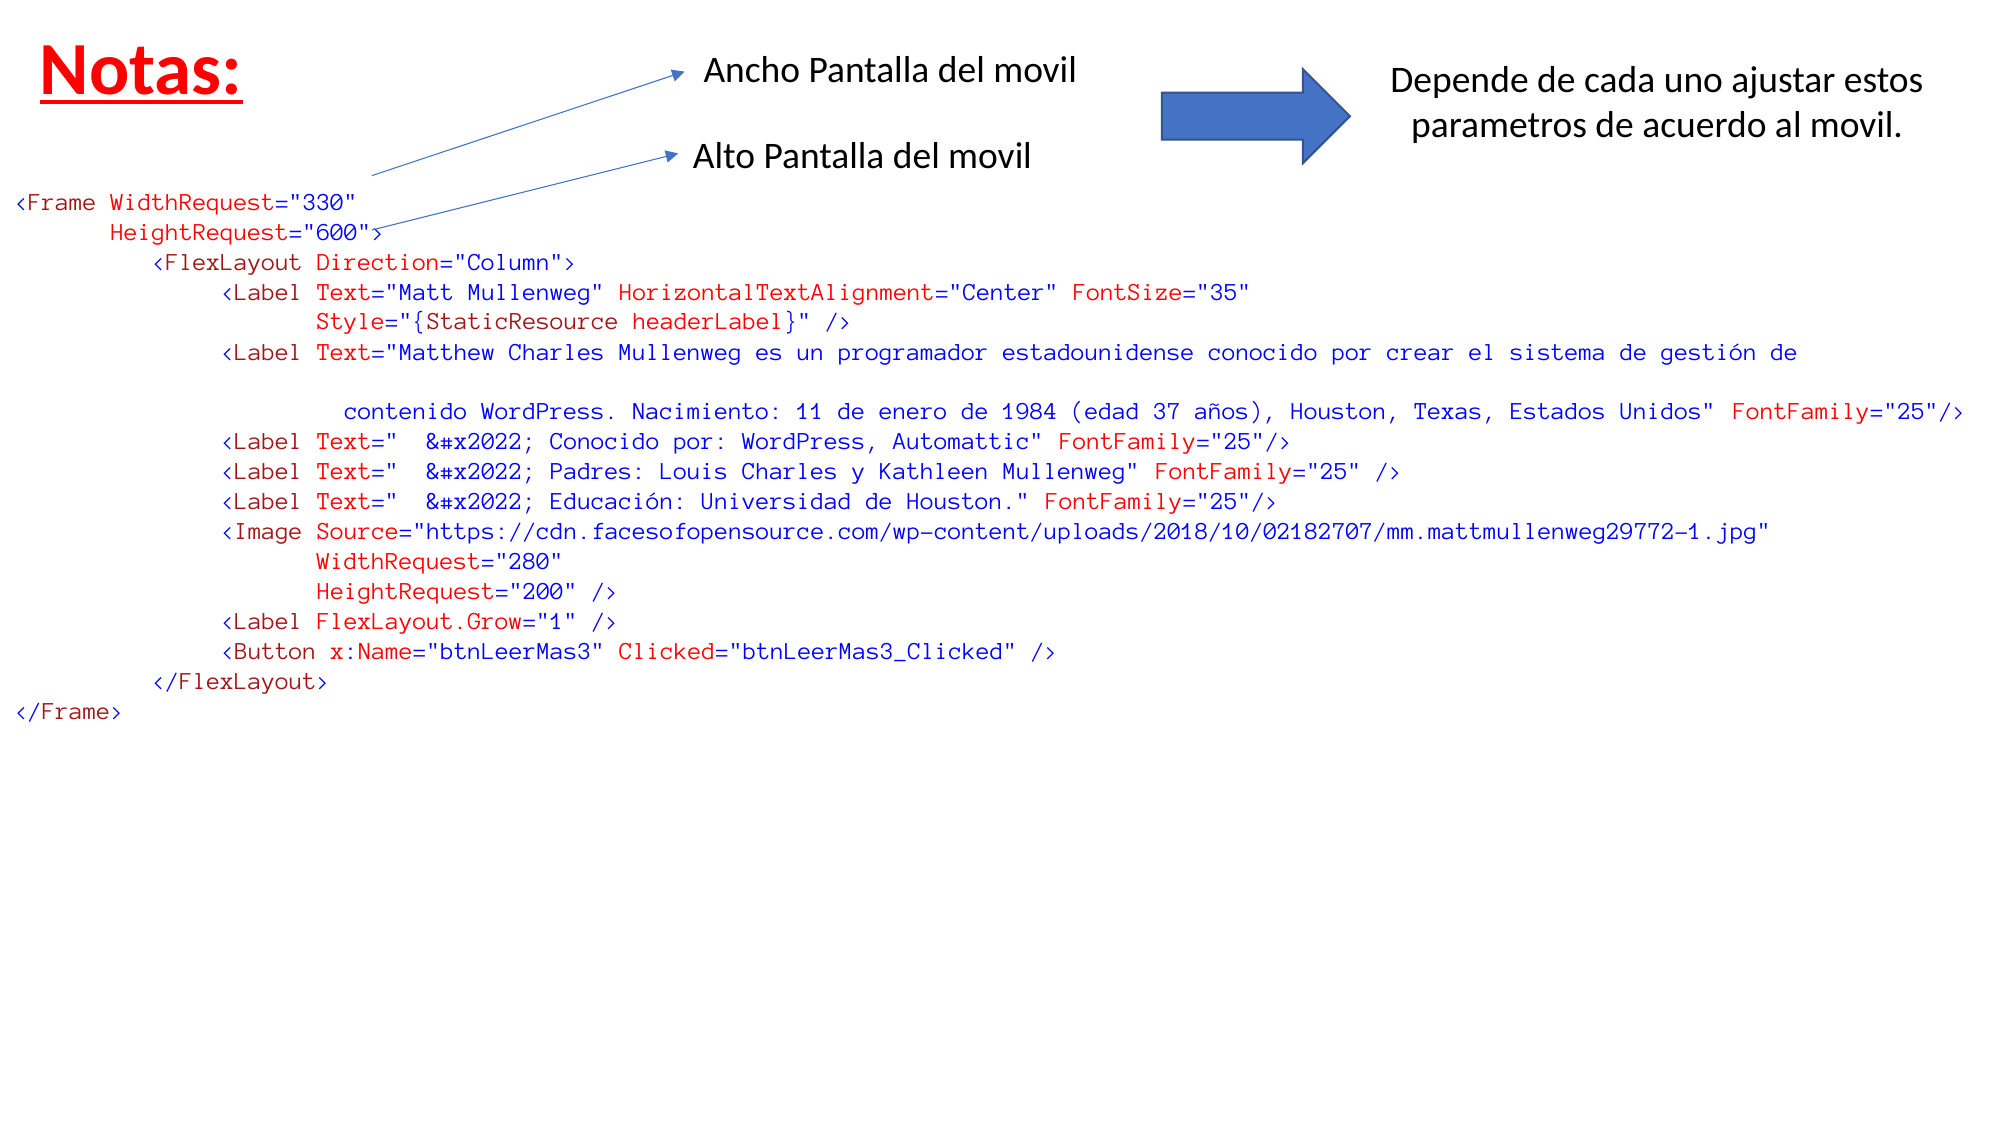

Notas:
Ancho Pantalla del movil
Depende de cada uno ajustar estos parametros de acuerdo al movil.

Alto Pantalla del movil
<Frame WidthRequest="330"
       HeightRequest="600">
          <FlexLayout Direction="Column">
               <Label Text="Matt Mullenweg" HorizontalTextAlignment="Center" FontSize="35"
                      Style="{StaticResource headerLabel}" />
               <Label Text="Matthew Charles Mullenweg es un programador estadounidense conocido por crear el sistema de gestión de
                        contenido WordPress. Nacimiento: 11 de enero de 1984 (edad 37 años), Houston, Texas, Estados Unidos" FontFamily="25"/>
               <Label Text="  &#x2022; Conocido por: WordPress, Automattic" FontFamily="25"/>
               <Label Text="  &#x2022; Padres: Louis Charles y Kathleen Mullenweg" FontFamily="25" />
               <Label Text="  &#x2022; Educación: Universidad de Houston." FontFamily="25"/>
               <Image Source="https://cdn.facesofopensource.com/wp-content/uploads/2018/10/02182707/mm.mattmullenweg29772-1.jpg"
                      WidthRequest="280"
                      HeightRequest="200" />
               <Label FlexLayout.Grow="1" />
               <Button x:Name="btnLeerMas3" Clicked="btnLeerMas3_Clicked" />
          </FlexLayout>
</Frame>